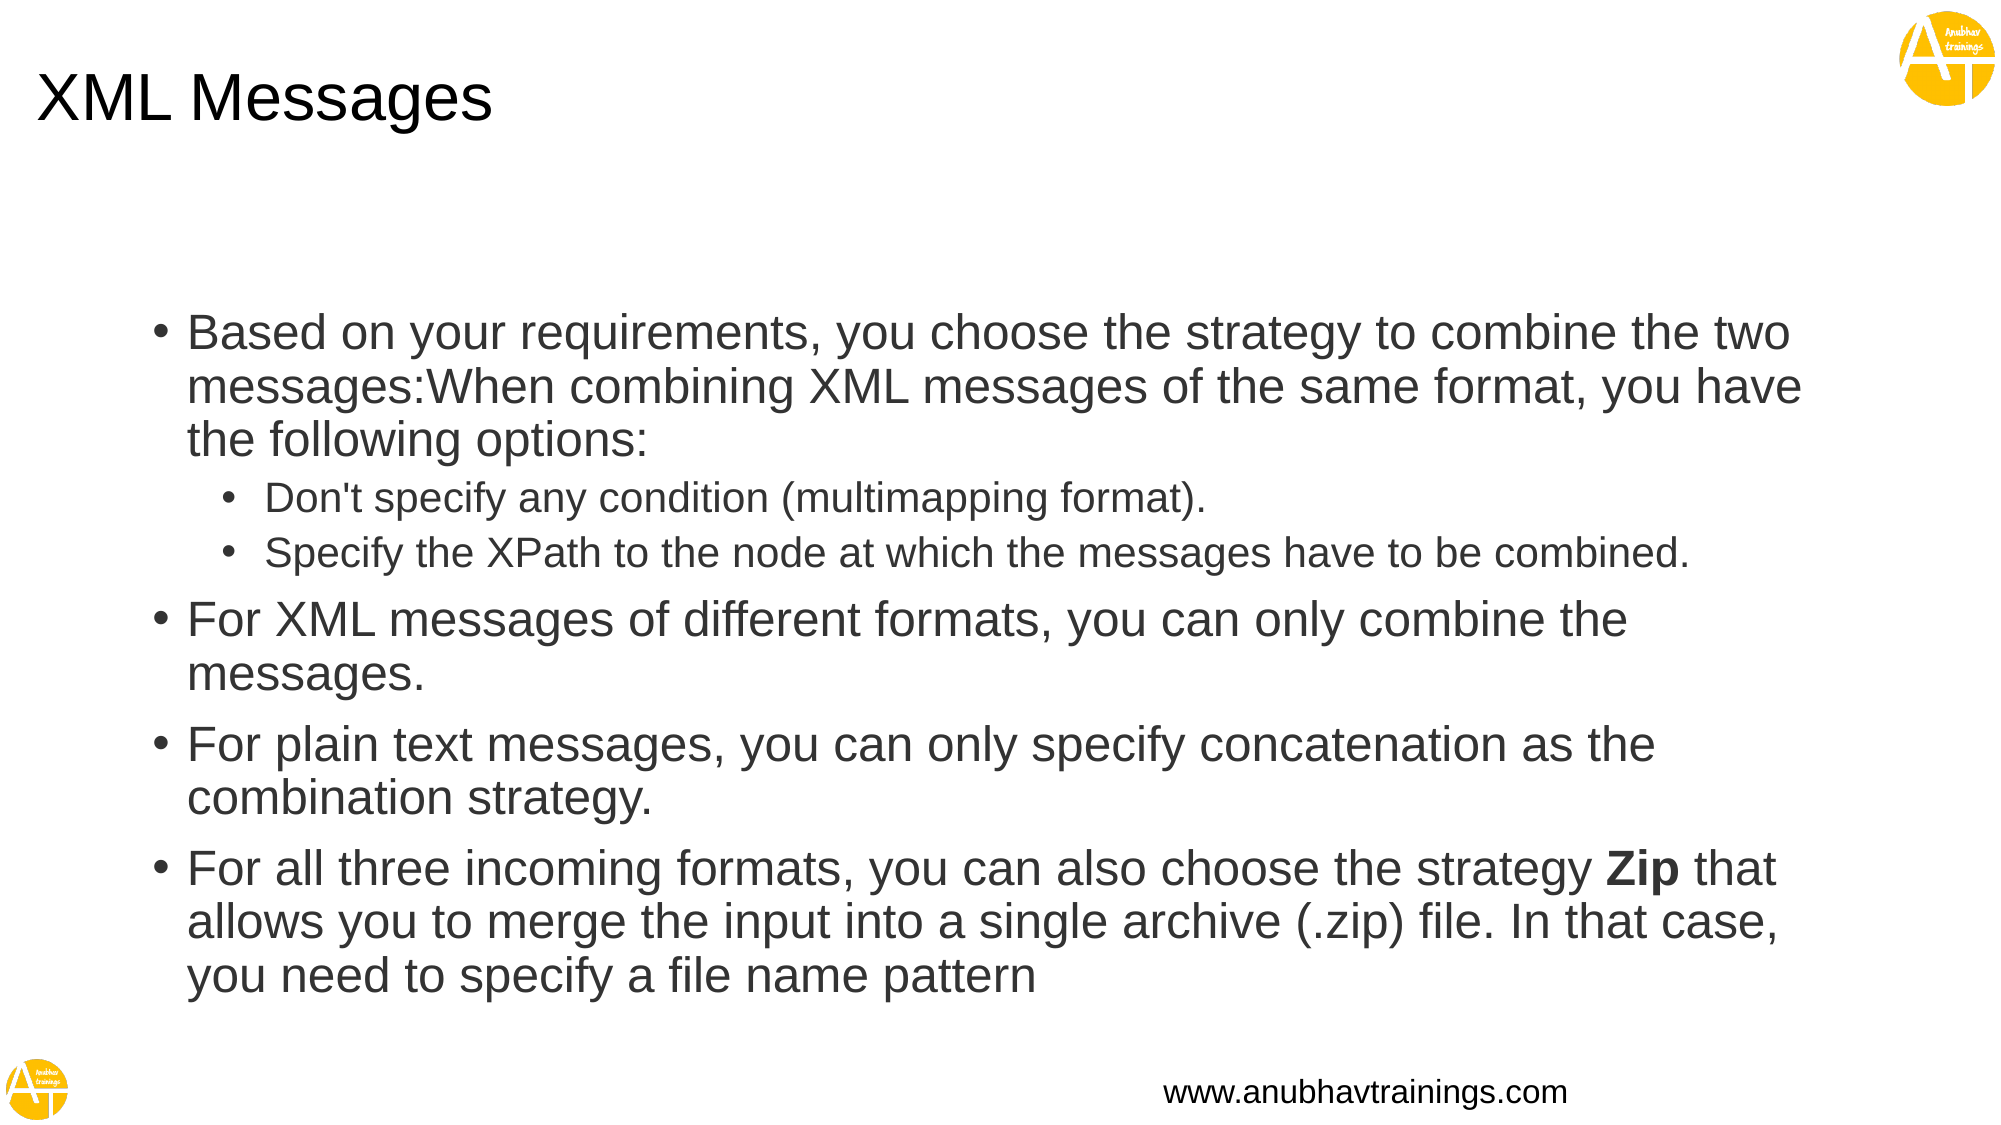

# XML Messages
Based on your requirements, you choose the strategy to combine the two messages:When combining XML messages of the same format, you have the following options:
Don't specify any condition (multimapping format).
Specify the XPath to the node at which the messages have to be combined.
For XML messages of different formats, you can only combine the messages.
For plain text messages, you can only specify concatenation as the combination strategy.
For all three incoming formats, you can also choose the strategy Zip that allows you to merge the input into a single archive (.zip) file. In that case, you need to specify a file name pattern